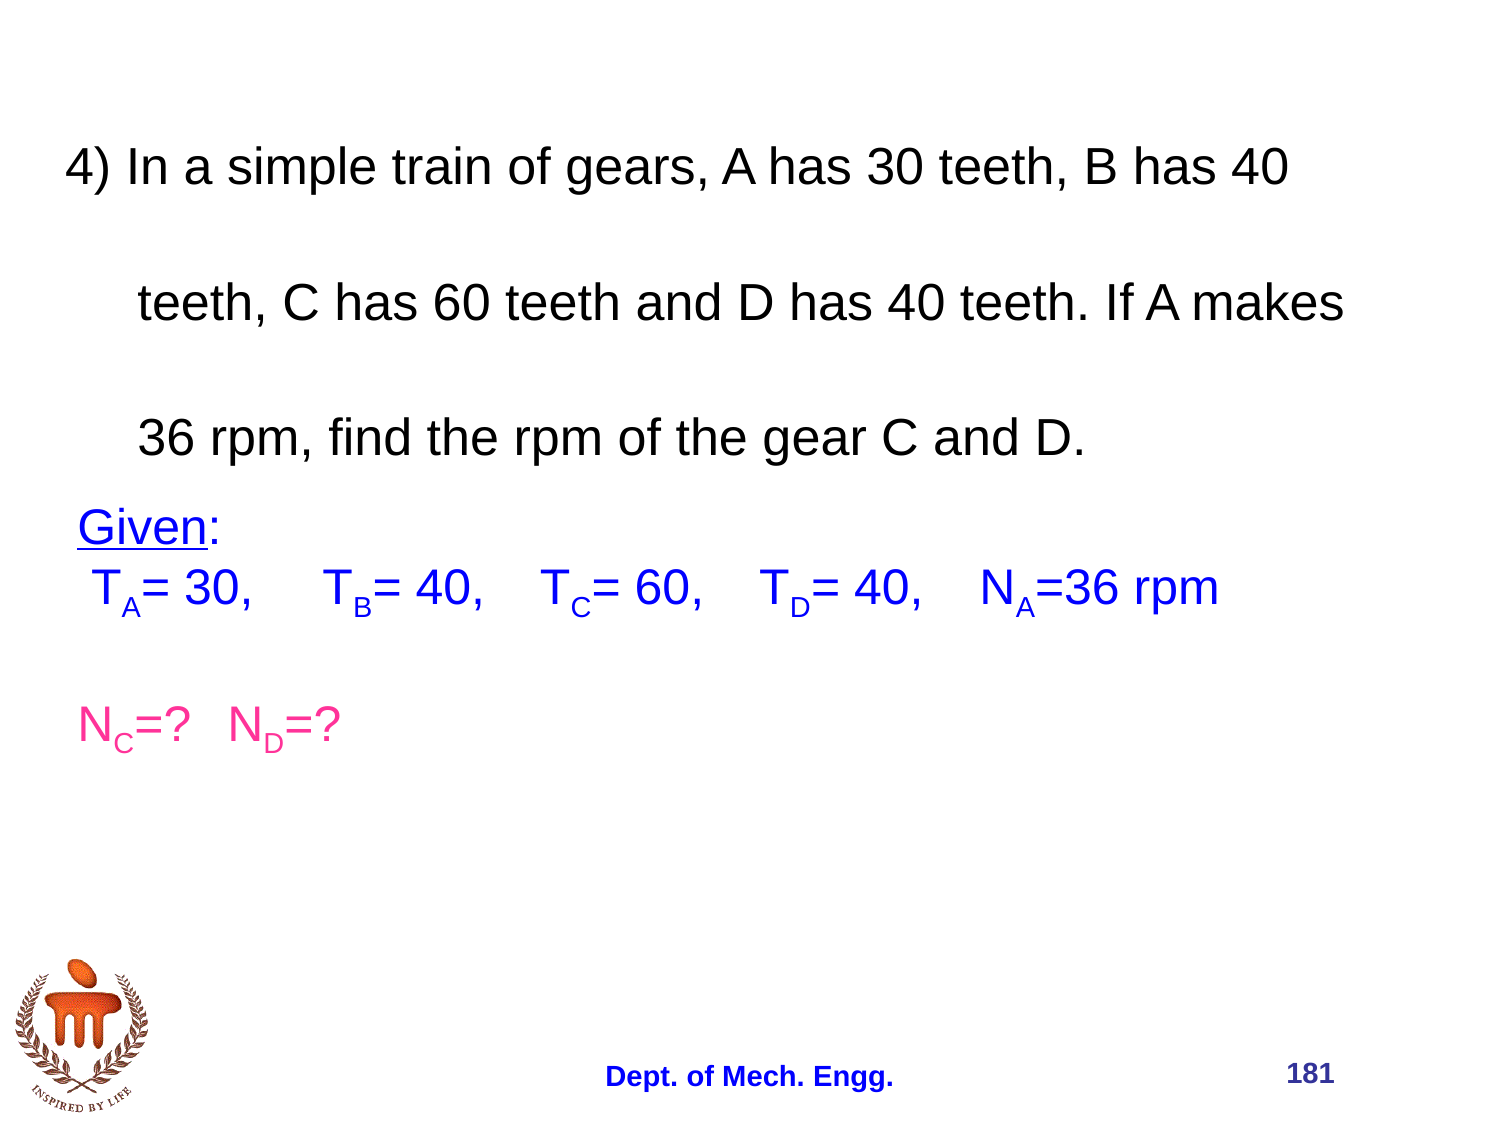

4) In a simple train of gears, A has 30 teeth, B has 40
     teeth, C has 60 teeth and D has 40 teeth. If A makes
     36 rpm, find the rpm of the gear C and D.
Given:
 TA= 30,     TB= 40,    TC= 60,    TD= 40,    NA=36 rpm
NC=?	ND=?
181
Dept. of Mech. Engg.